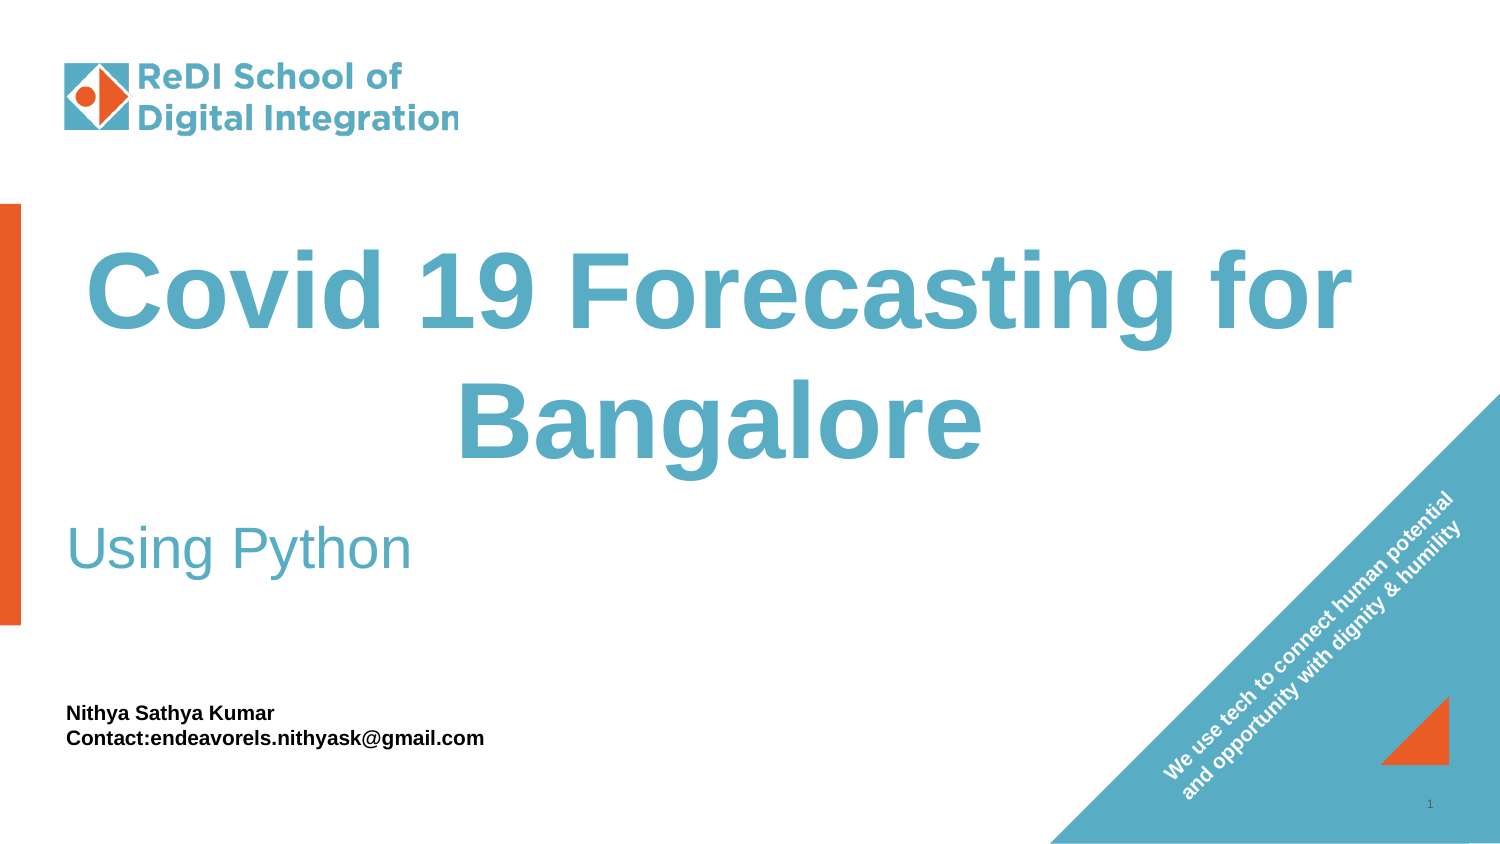

# Covid 19 Forecasting for Bangalore
Using Python
Nithya Sathya Kumar
Contact:endeavorels.nithyask@gmail.com
1